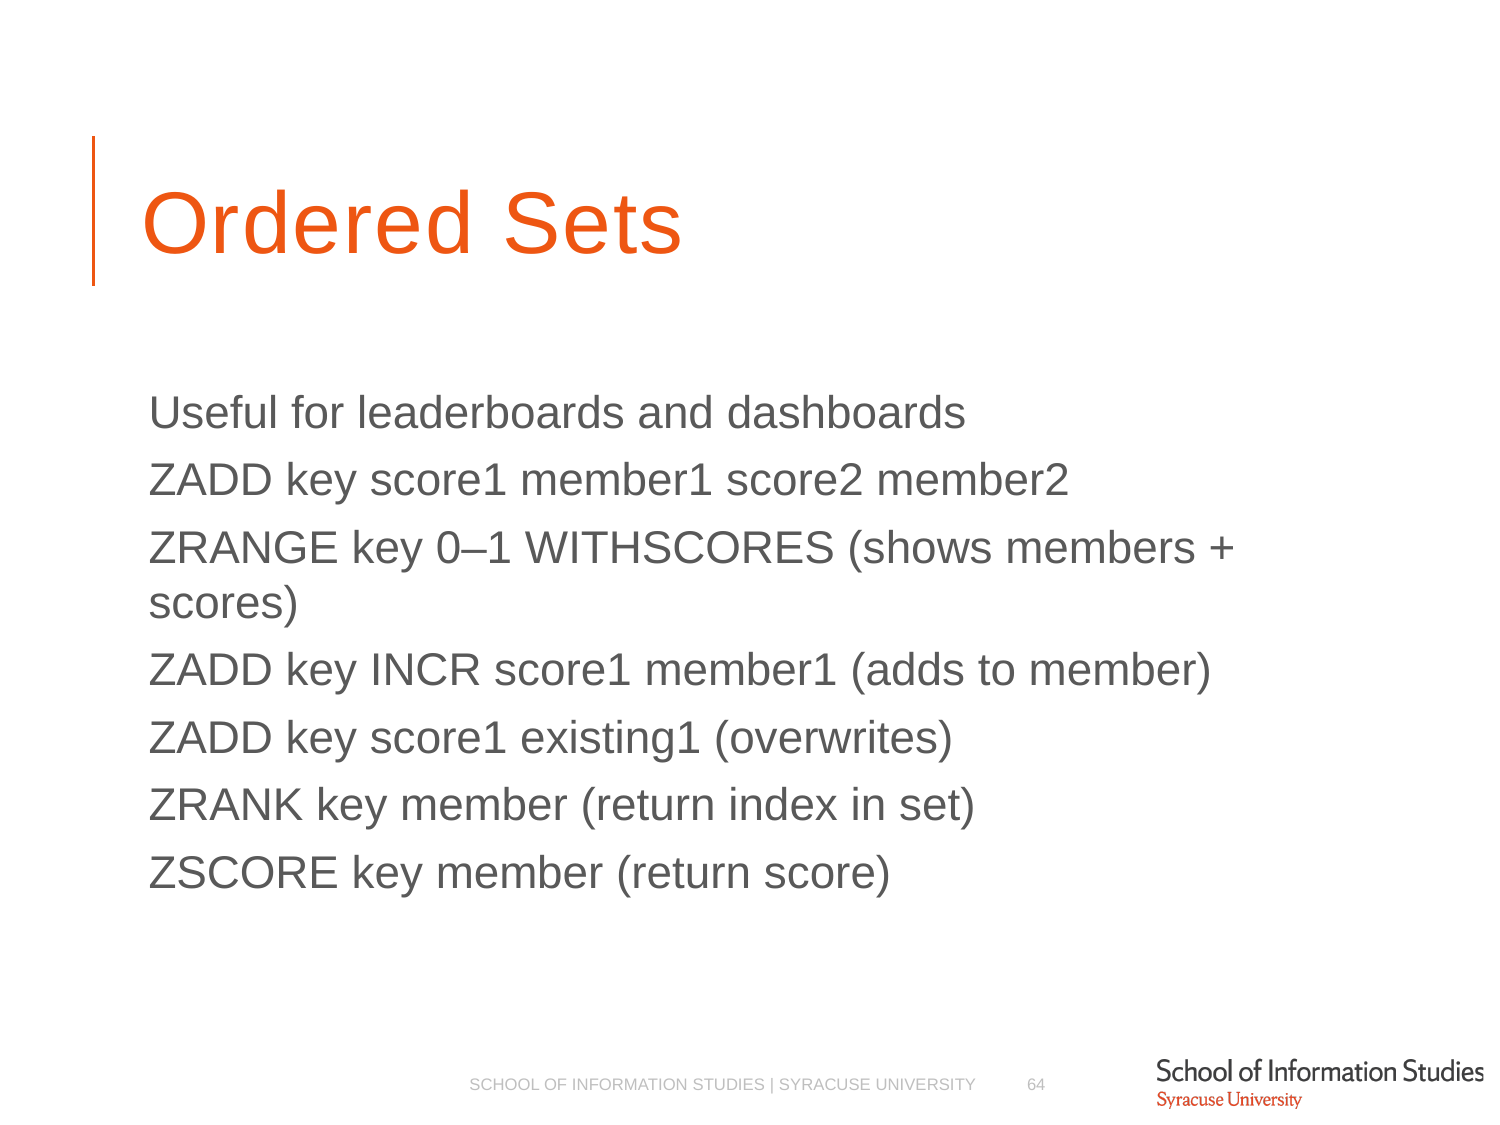

# Ordered Sets
Useful for leaderboards and dashboards
ZADD key score1 member1 score2 member2
ZRANGE key 0–1 WITHSCORES (shows members + scores)
ZADD key INCR score1 member1 (adds to member)
ZADD key score1 existing1 (overwrites)
ZRANK key member (return index in set)
ZSCORE key member (return score)
School of Information Studies | Syracuse University
64